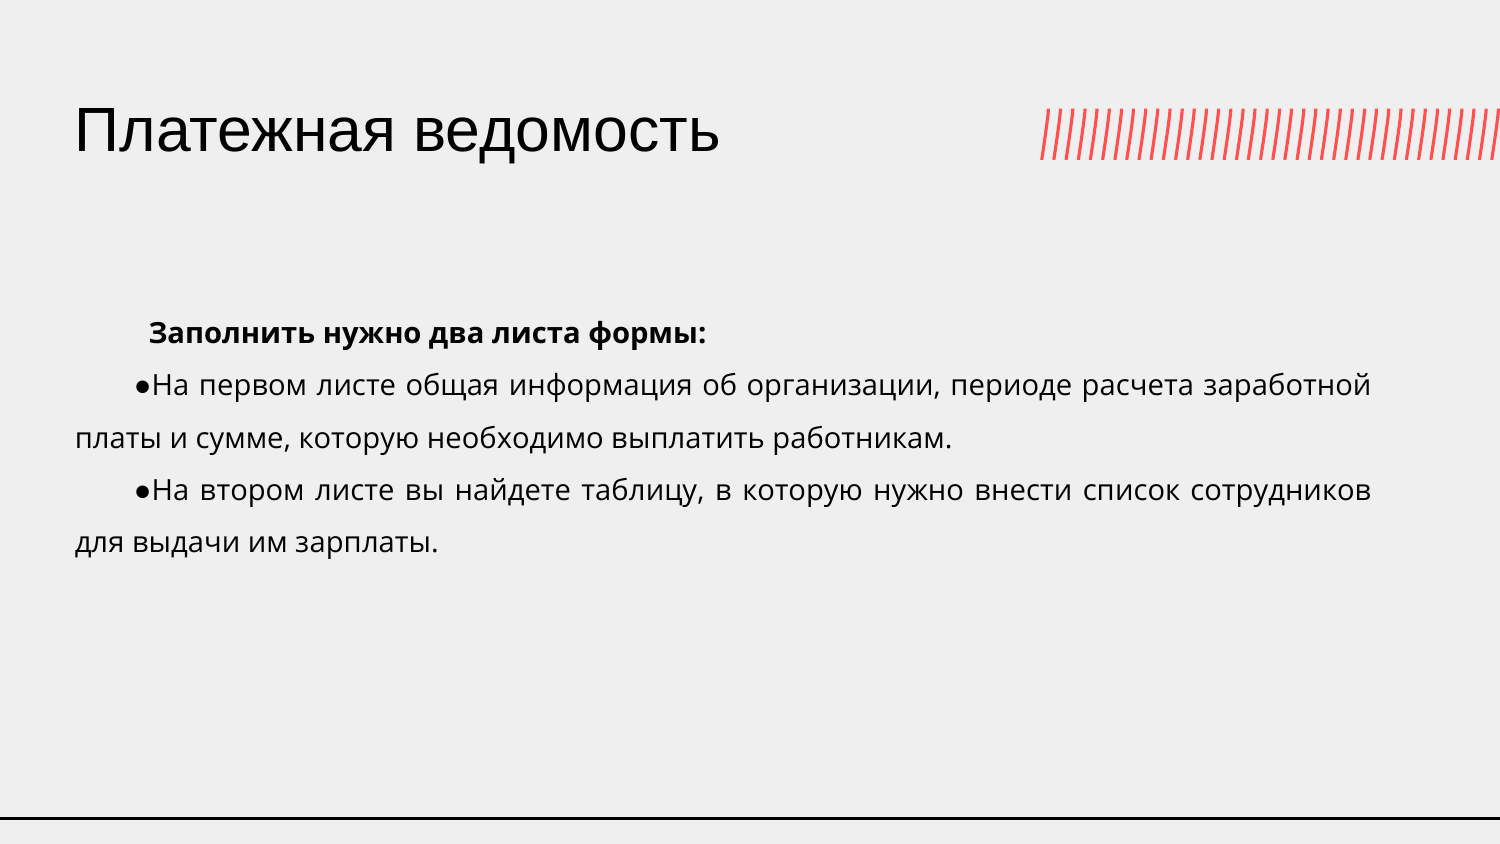

# Платежная ведомость
Заполнить нужно два листа формы:
На первом листе общая информация об организации, периоде расчета заработной платы и сумме, которую необходимо выплатить работникам.
На втором листе вы найдете таблицу, в которую нужно внести список сотрудников для выдачи им зарплаты.